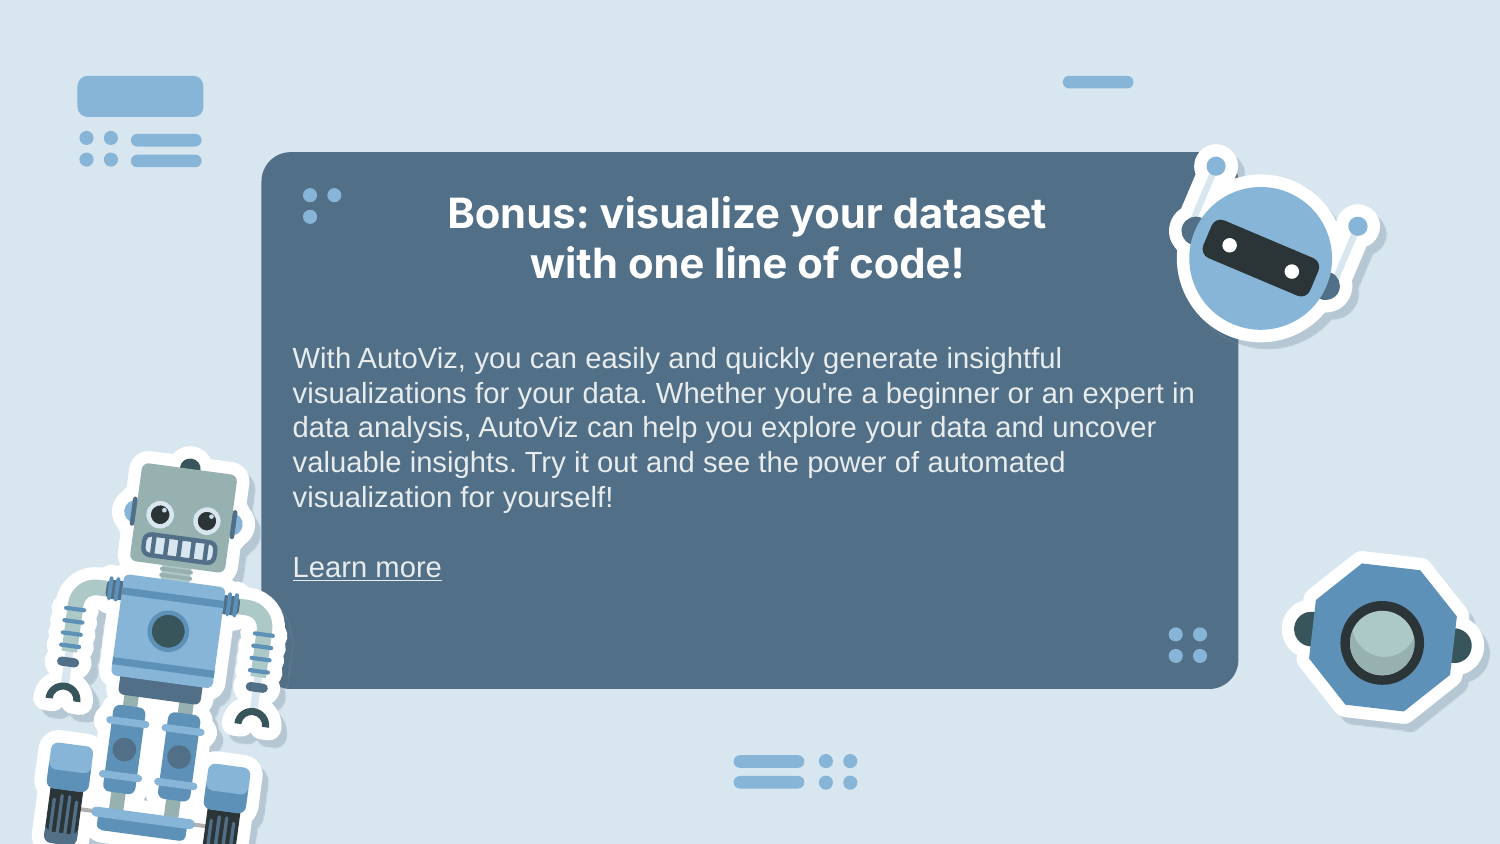

# Bonus: visualize your dataset with one line of code!

With AutoViz, you can easily and quickly generate insightful visualizations for your data. Whether you're a beginner or an expert in data analysis, AutoViz can help you explore your data and uncover valuable insights. Try it out and see the power of automated visualization for yourself!

Learn more